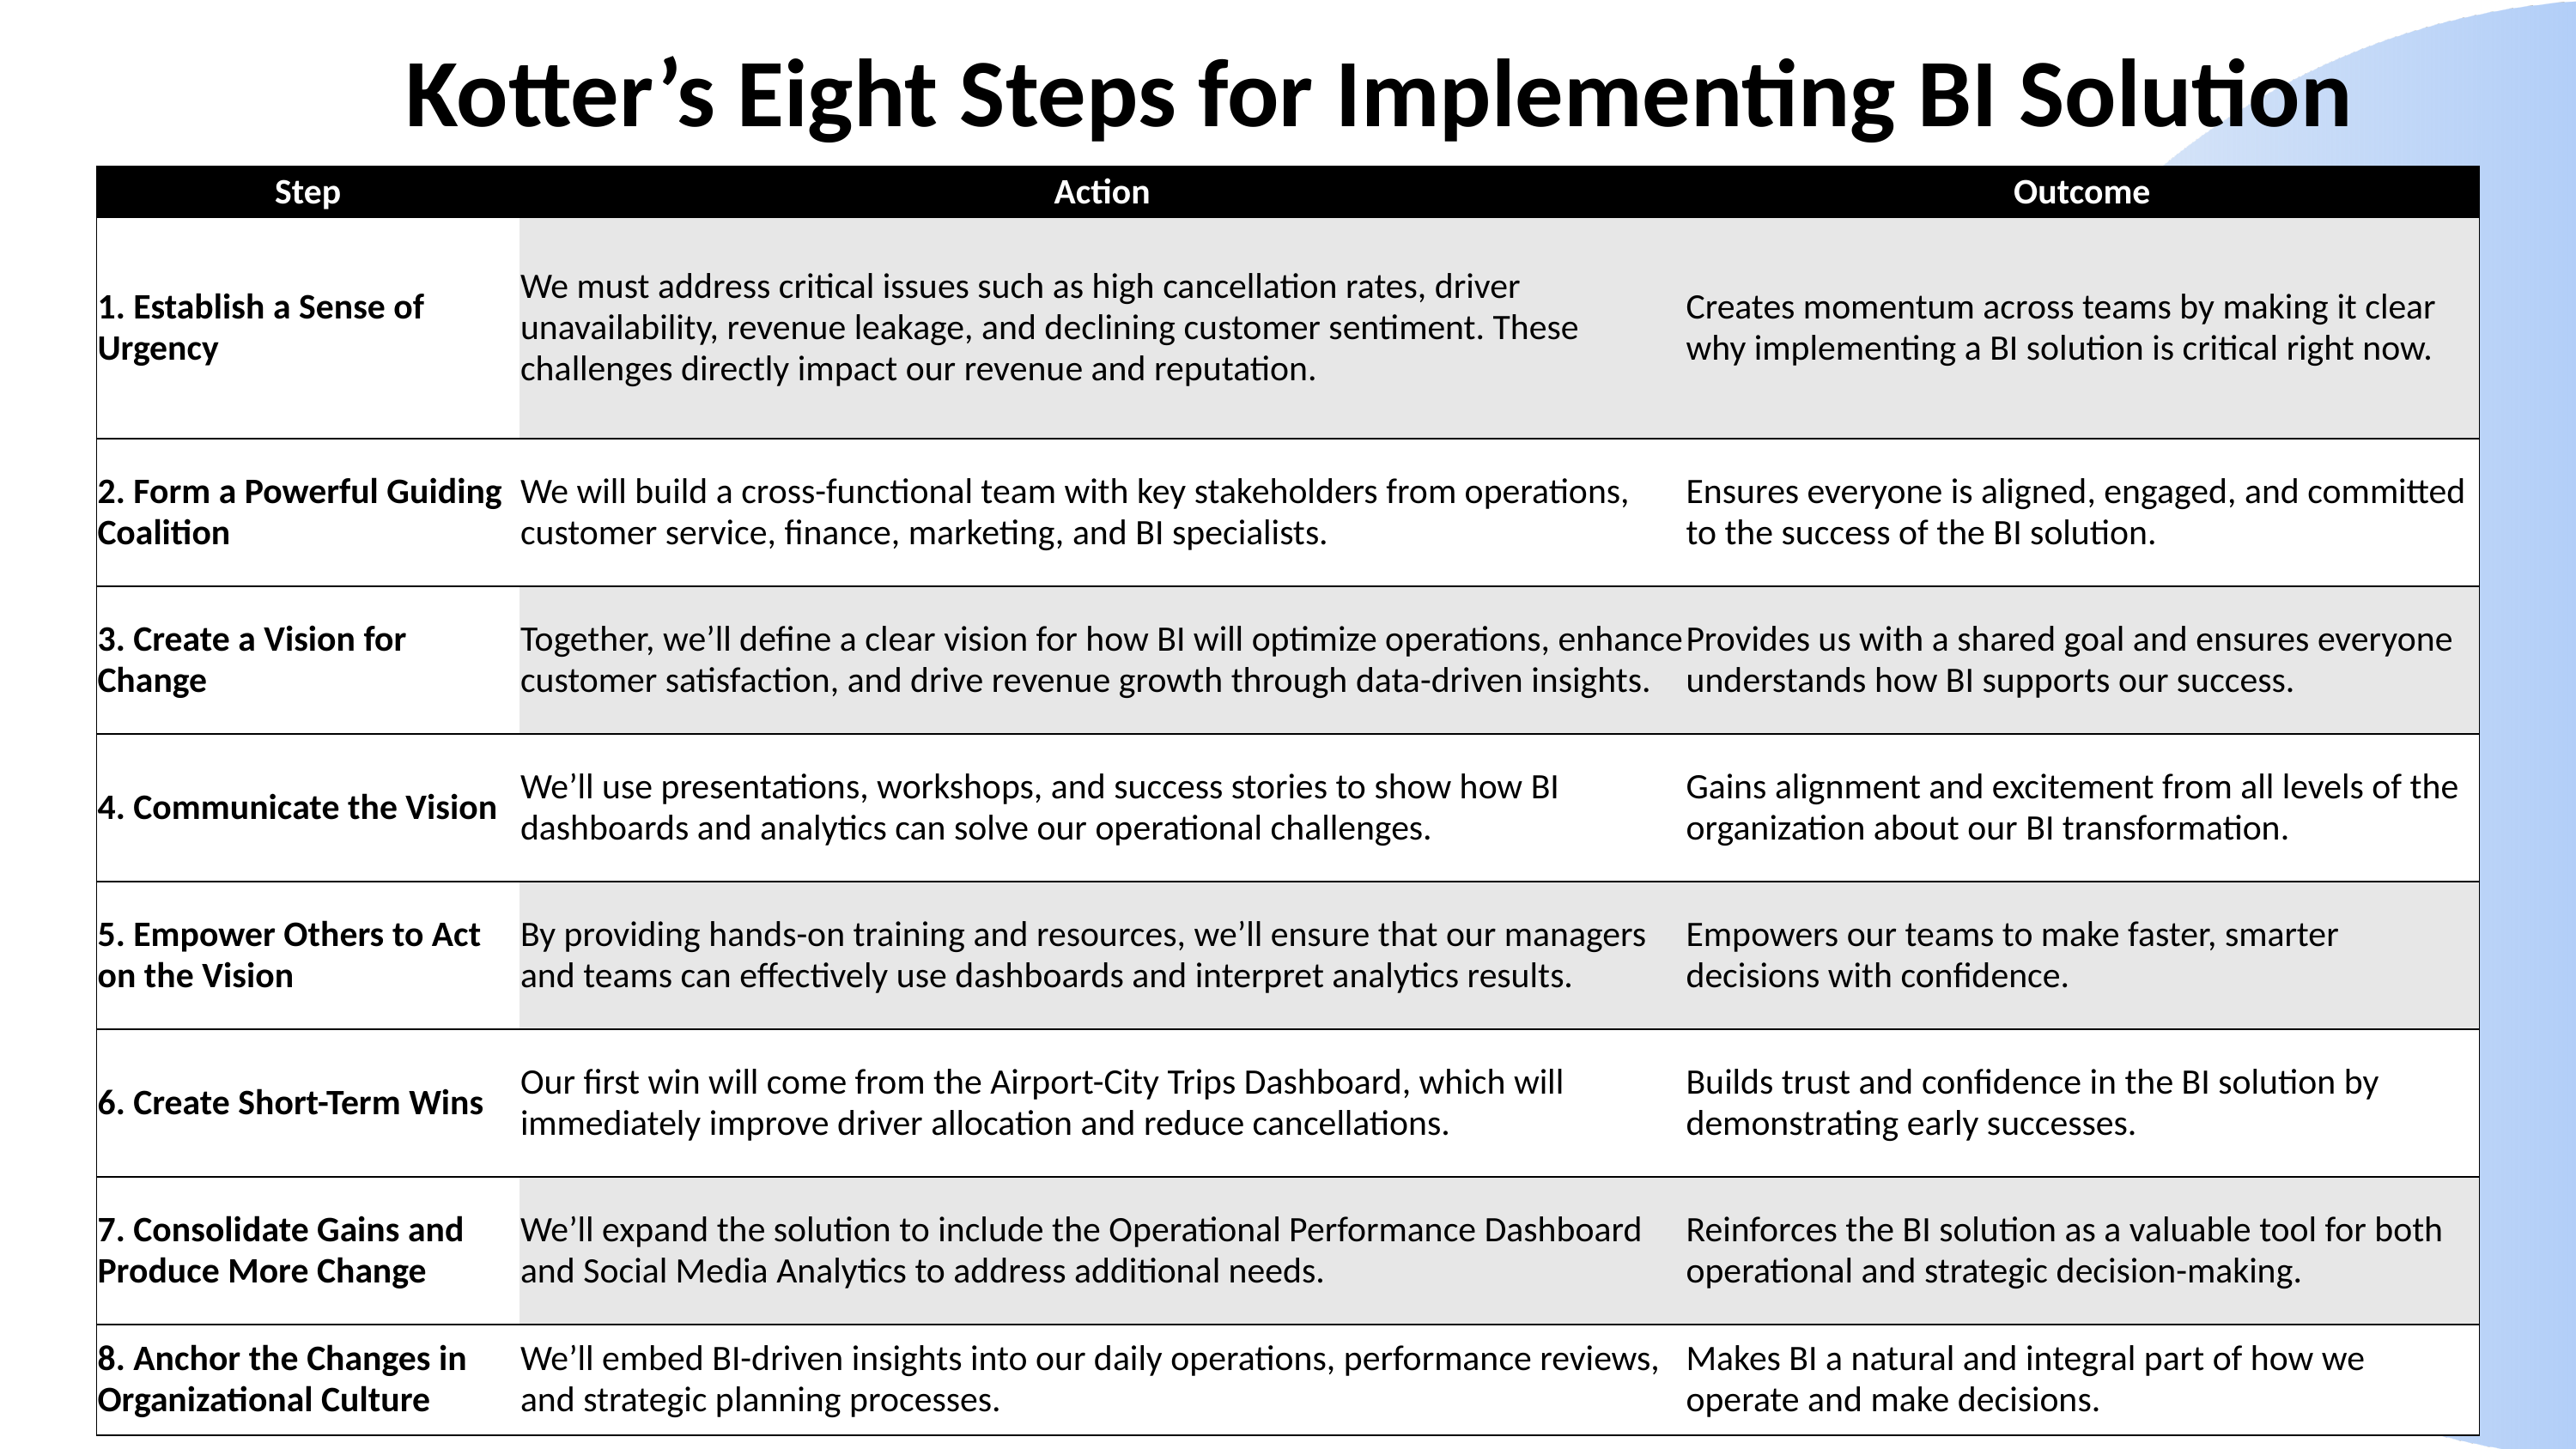

Kotter’s Eight Steps for Implementing BI Solution
| Step | Action | Outcome |
| --- | --- | --- |
| 1. Establish a Sense of Urgency | We must address critical issues such as high cancellation rates, driver unavailability, revenue leakage, and declining customer sentiment. These challenges directly impact our revenue and reputation. | Creates momentum across teams by making it clear why implementing a BI solution is critical right now. |
| 2. Form a Powerful Guiding Coalition | We will build a cross-functional team with key stakeholders from operations, customer service, finance, marketing, and BI specialists. | Ensures everyone is aligned, engaged, and committed to the success of the BI solution. |
| 3. Create a Vision for Change | Together, we’ll define a clear vision for how BI will optimize operations, enhance customer satisfaction, and drive revenue growth through data-driven insights. | Provides us with a shared goal and ensures everyone understands how BI supports our success. |
| 4. Communicate the Vision | We’ll use presentations, workshops, and success stories to show how BI dashboards and analytics can solve our operational challenges. | Gains alignment and excitement from all levels of the organization about our BI transformation. |
| 5. Empower Others to Act on the Vision | By providing hands-on training and resources, we’ll ensure that our managers and teams can effectively use dashboards and interpret analytics results. | Empowers our teams to make faster, smarter decisions with confidence. |
| 6. Create Short-Term Wins | Our first win will come from the Airport-City Trips Dashboard, which will immediately improve driver allocation and reduce cancellations. | Builds trust and confidence in the BI solution by demonstrating early successes. |
| 7. Consolidate Gains and Produce More Change | We’ll expand the solution to include the Operational Performance Dashboard and Social Media Analytics to address additional needs. | Reinforces the BI solution as a valuable tool for both operational and strategic decision-making. |
| 8. Anchor the Changes in Organizational Culture | We’ll embed BI-driven insights into our daily operations, performance reviews, and strategic planning processes. | Makes BI a natural and integral part of how we operate and make decisions. |